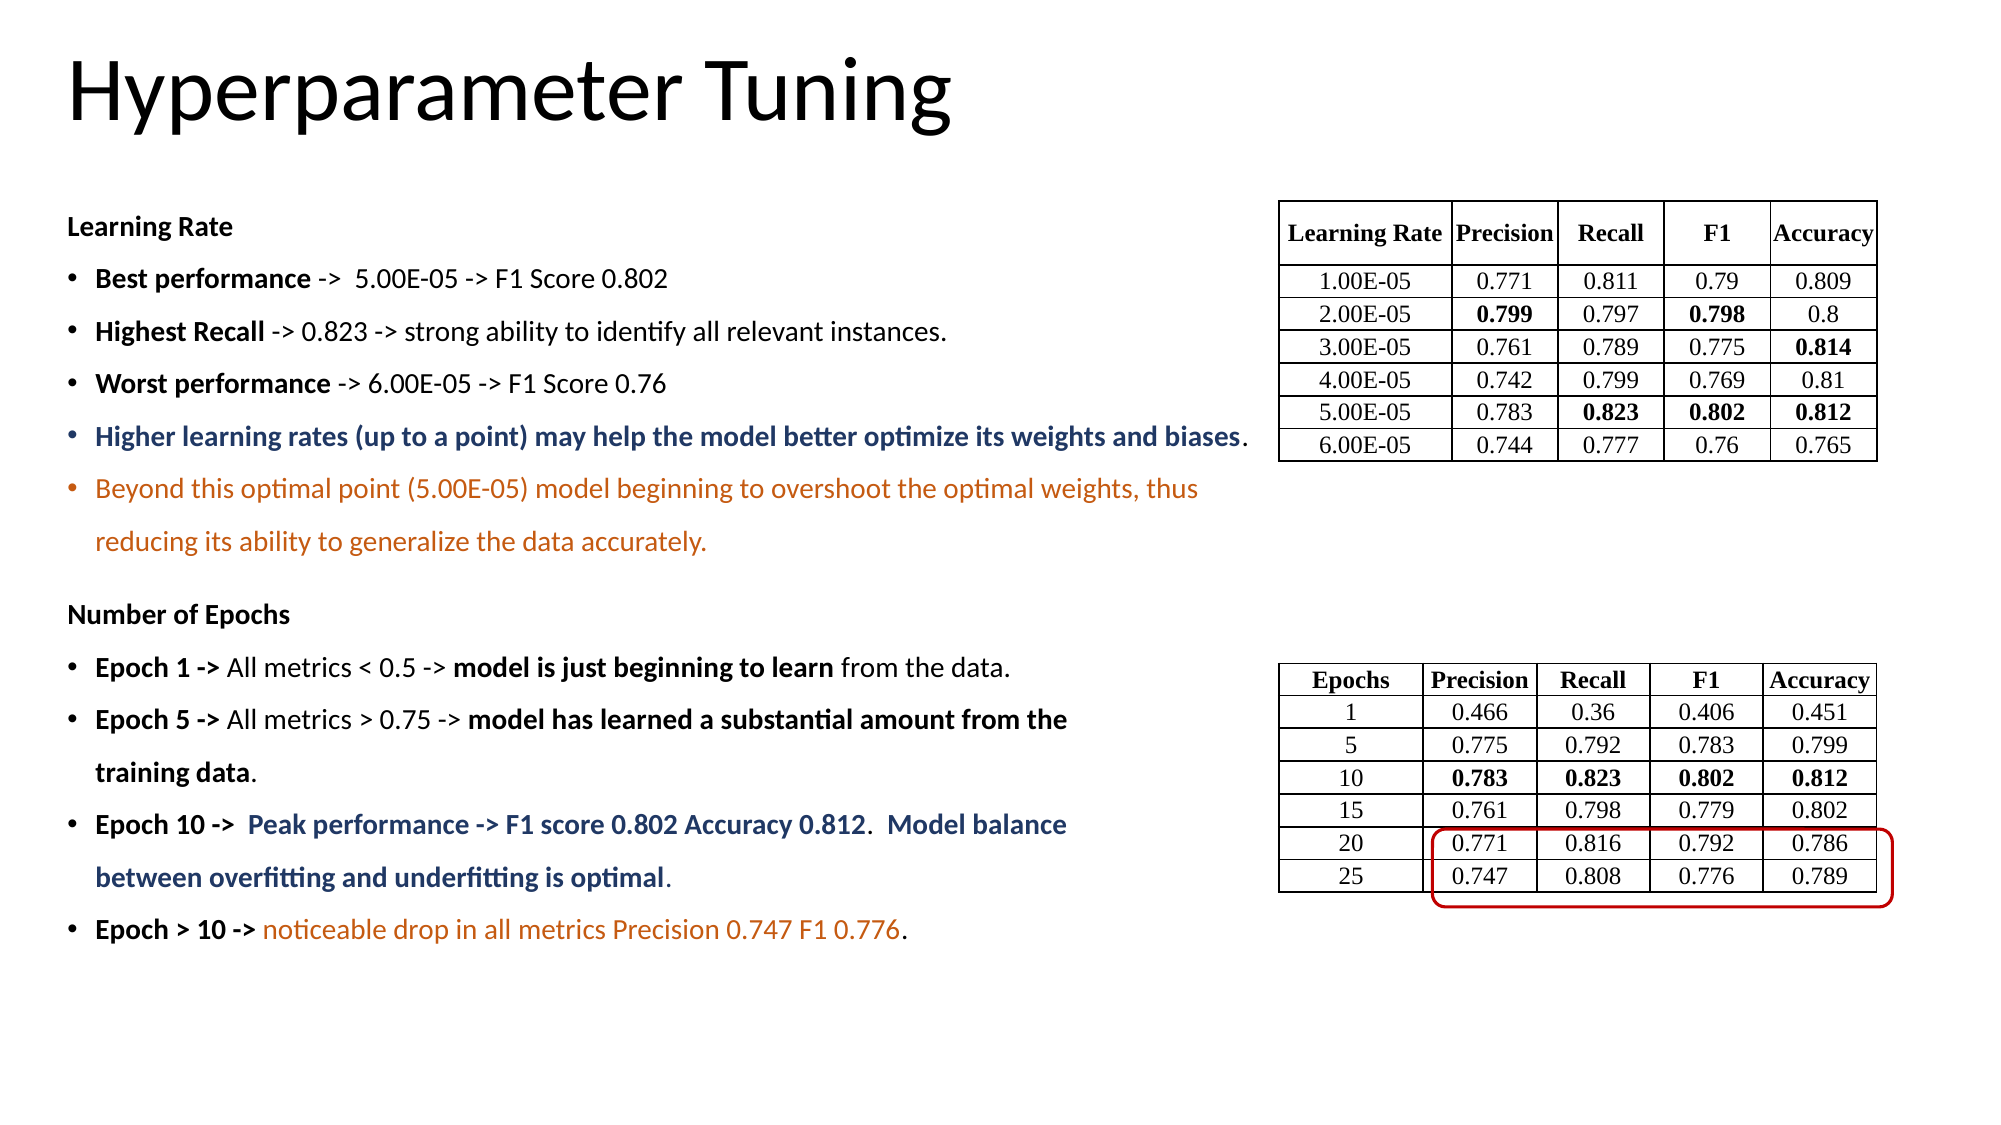

# Hyperparameter Tuning
Learning Rate
Best performance ->  5.00E-05 -> F1 Score 0.802
Highest Recall -> 0.823 -> strong ability to identify all relevant instances.
Worst performance -> 6.00E-05 -> F1 Score 0.76
Higher learning rates (up to a point) may help the model better optimize its weights and biases.
Beyond this optimal point (5.00E-05) model beginning to overshoot the optimal weights, thus reducing its ability to generalize the data accurately.
| Learning Rate | Precision | Recall | F1 | Accuracy |
| --- | --- | --- | --- | --- |
| 1.00E-05 | 0.771 | 0.811 | 0.79 | 0.809 |
| 2.00E-05 | 0.799 | 0.797 | 0.798 | 0.8 |
| 3.00E-05 | 0.761 | 0.789 | 0.775 | 0.814 |
| 4.00E-05 | 0.742 | 0.799 | 0.769 | 0.81 |
| 5.00E-05 | 0.783 | 0.823 | 0.802 | 0.812 |
| 6.00E-05 | 0.744 | 0.777 | 0.76 | 0.765 |
Number of Epochs
Epoch 1 -> All metrics < 0.5 -> model is just beginning to learn from the data.
Epoch 5 -> All metrics > 0.75 -> model has learned a substantial amount from the training data.
Epoch 10 ->  Peak performance -> F1 score 0.802 Accuracy 0.812.  Model balance between overfitting and underfitting is optimal.
Epoch > 10 -> noticeable drop in all metrics Precision 0.747 F1 0.776.
| Epochs | Precision | Recall | F1 | Accuracy |
| --- | --- | --- | --- | --- |
| 1 | 0.466 | 0.36 | 0.406 | 0.451 |
| 5 | 0.775 | 0.792 | 0.783 | 0.799 |
| 10 | 0.783 | 0.823 | 0.802 | 0.812 |
| 15 | 0.761 | 0.798 | 0.779 | 0.802 |
| 20 | 0.771 | 0.816 | 0.792 | 0.786 |
| 25 | 0.747 | 0.808 | 0.776 | 0.789 |